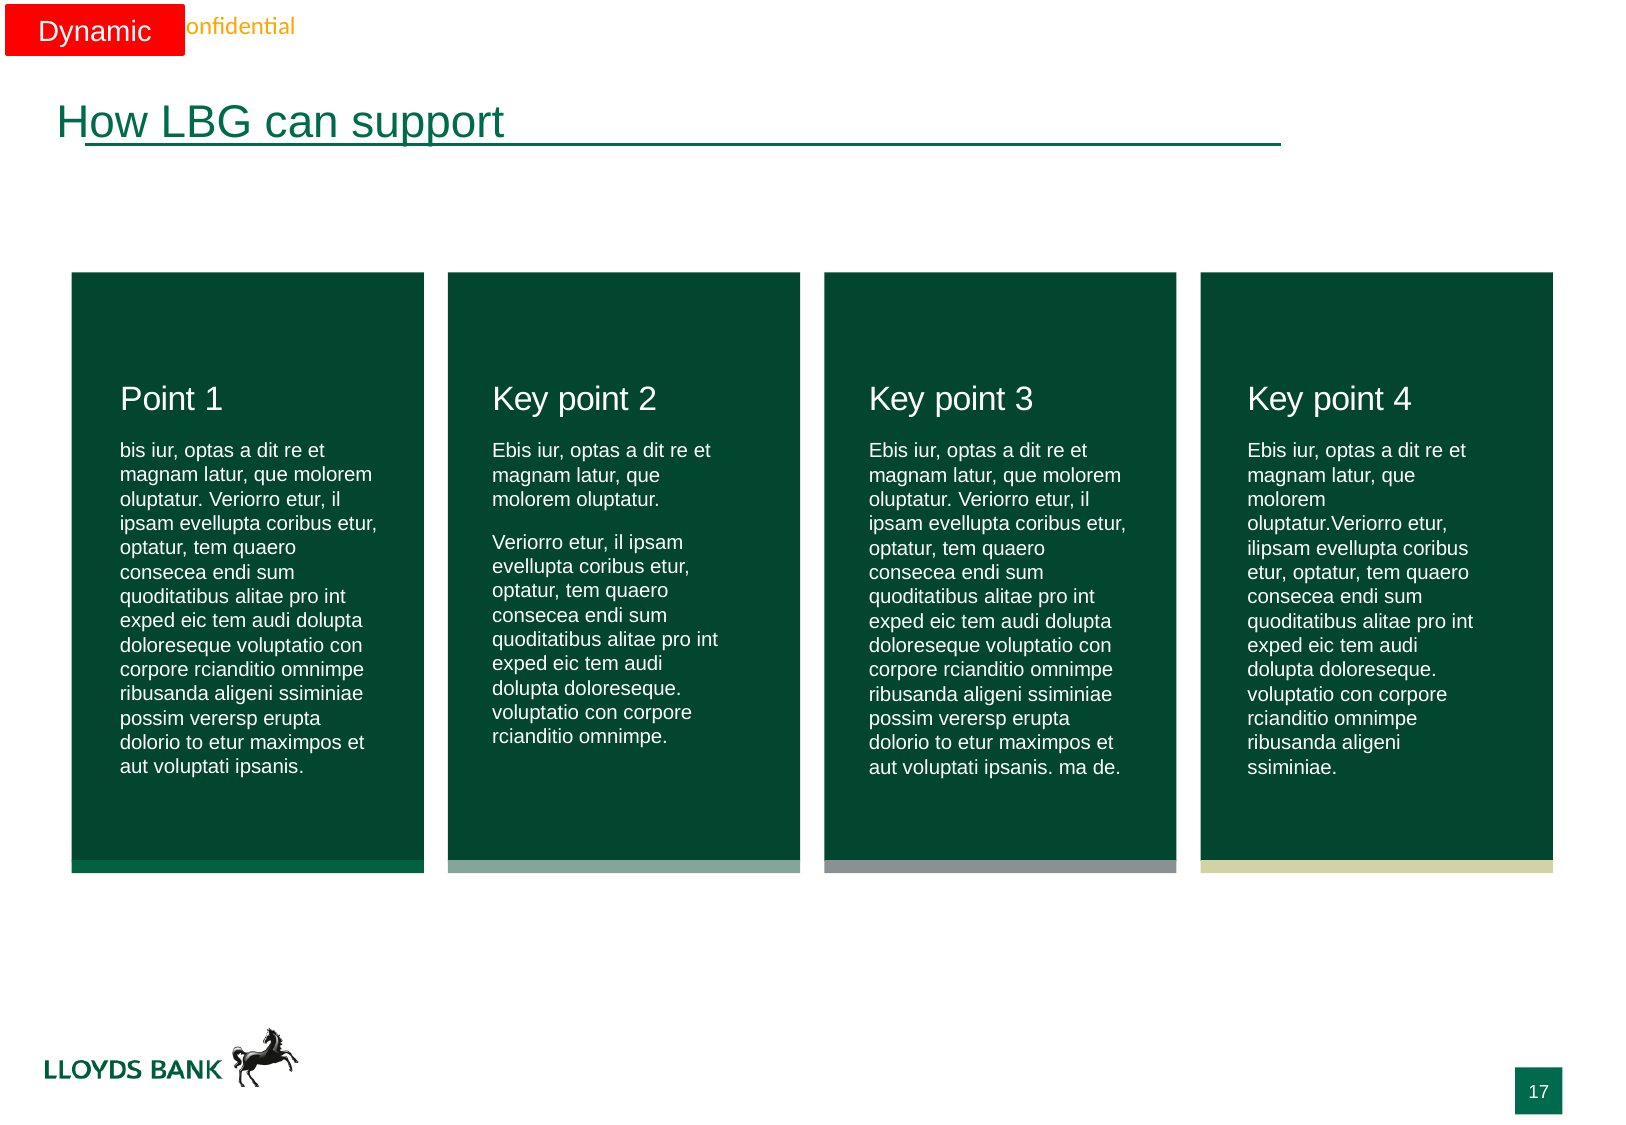

Dynamic
# How LBG can support

Point 1
Key point 2
Key point 3
Key point 4
bis iur, optas a dit re et magnam latur, que molorem oluptatur. Veriorro etur, il ipsam evellupta coribus etur, optatur, tem quaero consecea endi sum quoditatibus alitae pro int exped eic tem audi dolupta doloreseque voluptatio con corpore rcianditio omnimpe ribusanda aligeni ssiminiae possim verersp erupta dolorio to etur maximpos et aut voluptati ipsanis.
Ebis iur, optas a dit re et magnam latur, que molorem oluptatur. Veriorro etur, il ipsam evellupta coribus etur, optatur, tem quaero consecea endi sum quoditatibus alitae pro int exped eic tem audi dolupta doloreseque voluptatio con corpore rcianditio omnimpe ribusanda aligeni ssiminiae possim verersp erupta dolorio to etur maximpos et aut voluptati ipsanis. ma de.
Ebis iur, optas a dit re et magnam latur, que molorem oluptatur.
Veriorro etur, il ipsam evellupta coribus etur, optatur, tem quaero consecea endi sum quoditatibus alitae pro int exped eic tem audi dolupta doloreseque. voluptatio con corpore rcianditio omnimpe.
Ebis iur, optas a dit re et magnam latur, que molorem oluptatur.Veriorro etur, ilipsam evellupta coribus etur, optatur, tem quaero consecea endi sum quoditatibus alitae pro int exped eic tem audi dolupta doloreseque. voluptatio con corpore rcianditio omnimpe ribusanda aligeni ssiminiae.